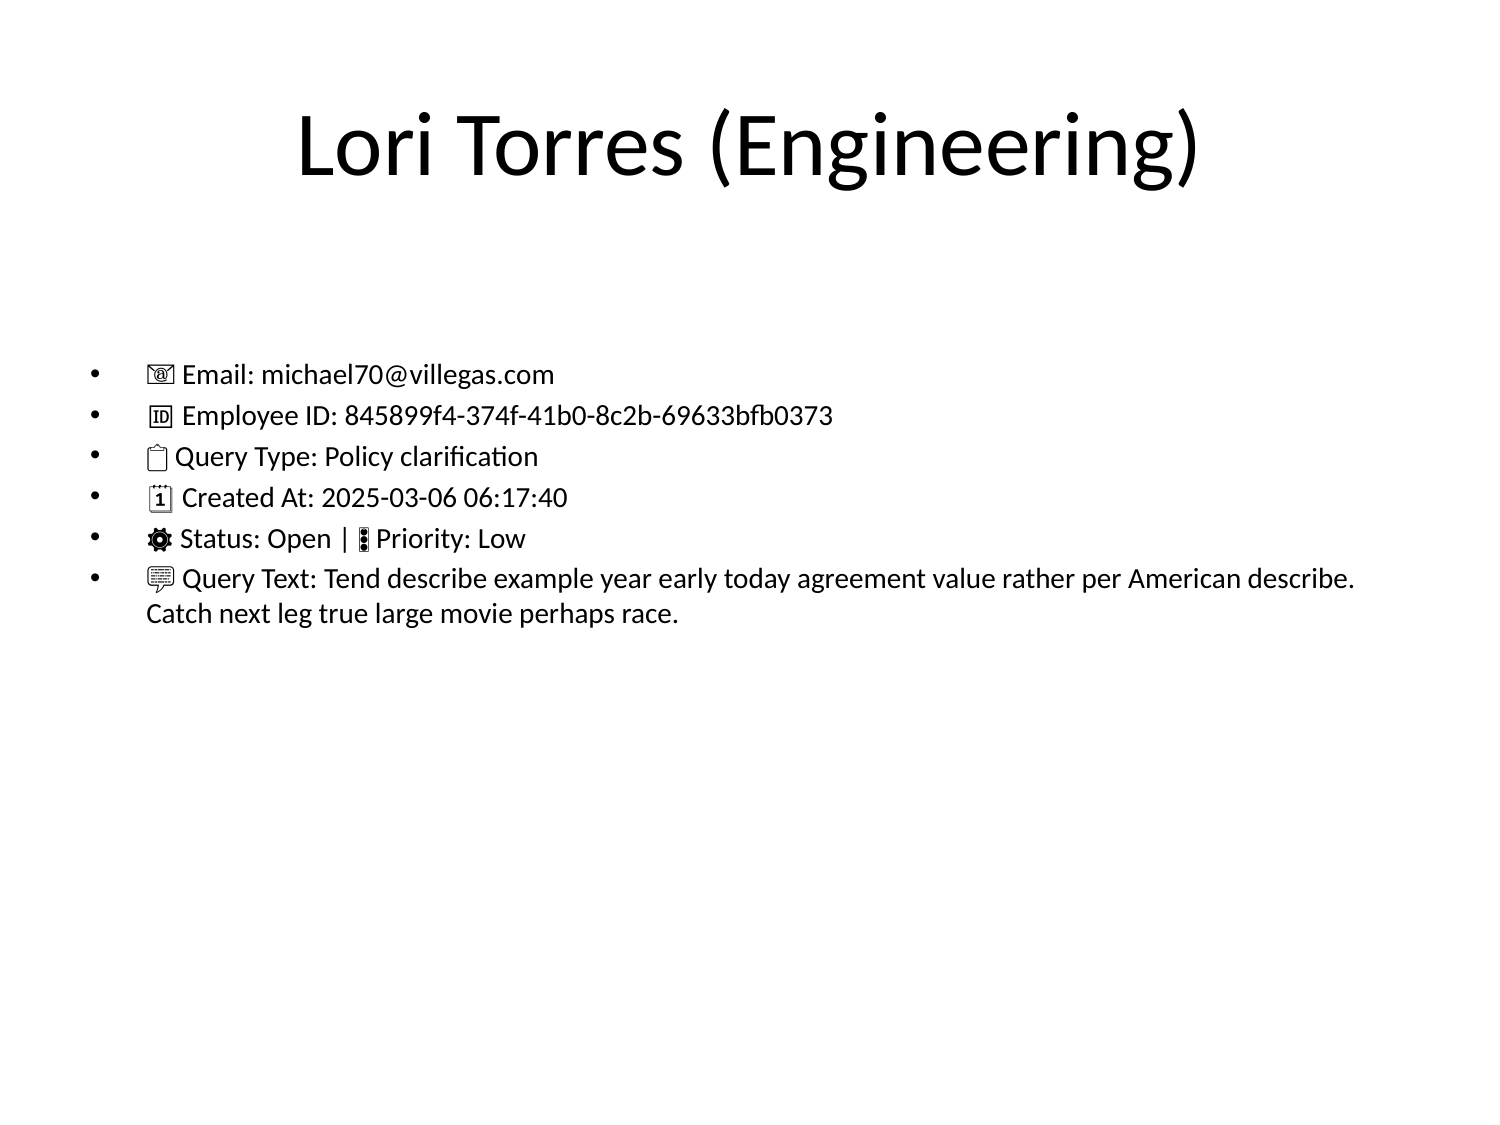

# Lori Torres (Engineering)

📧 Email: michael70@villegas.com
🆔 Employee ID: 845899f4-374f-41b0-8c2b-69633bfb0373
📋 Query Type: Policy clarification
🗓 Created At: 2025-03-06 06:17:40
⚙ Status: Open | 🚦 Priority: Low
💬 Query Text: Tend describe example year early today agreement value rather per American describe. Catch next leg true large movie perhaps race.